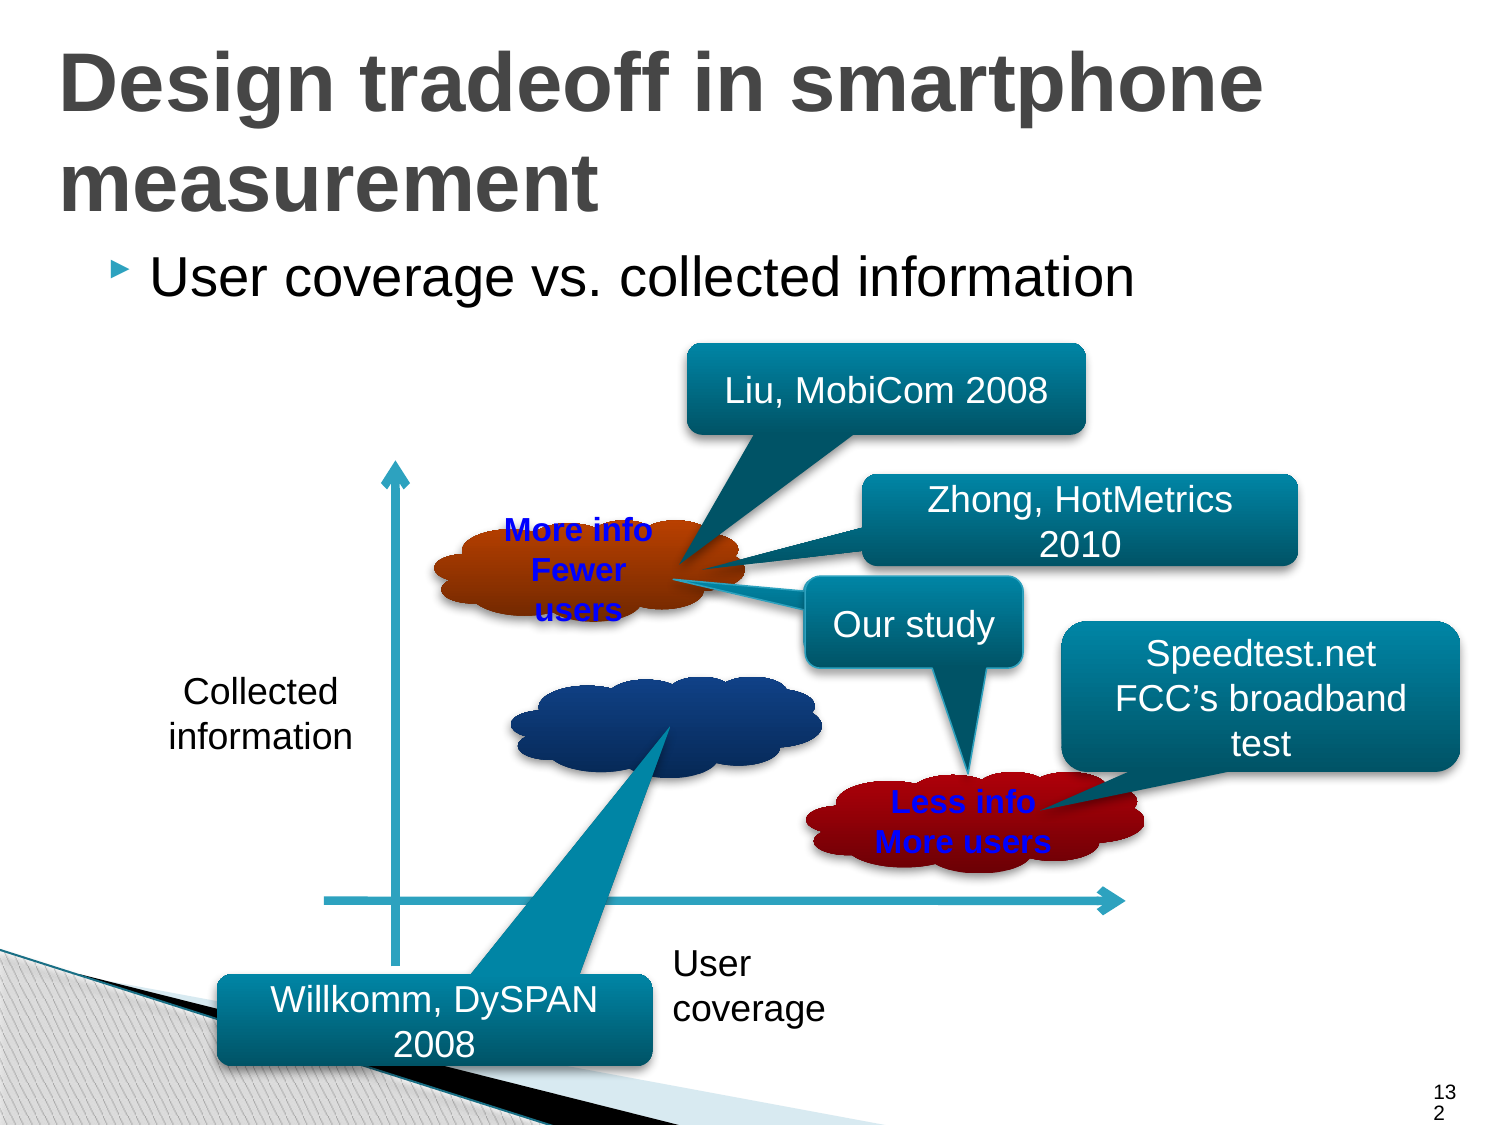

# Design tradeoff in smartphone measurement
User coverage vs. collected information
Liu, MobiCom 2008
Zhong, HotMetrics 2010
More info
Fewer users
Our study

Speedtest.net
FCC’s broadband test
Collected information

Less info
More users
User coverage
Willkomm, DySPAN 2008
132